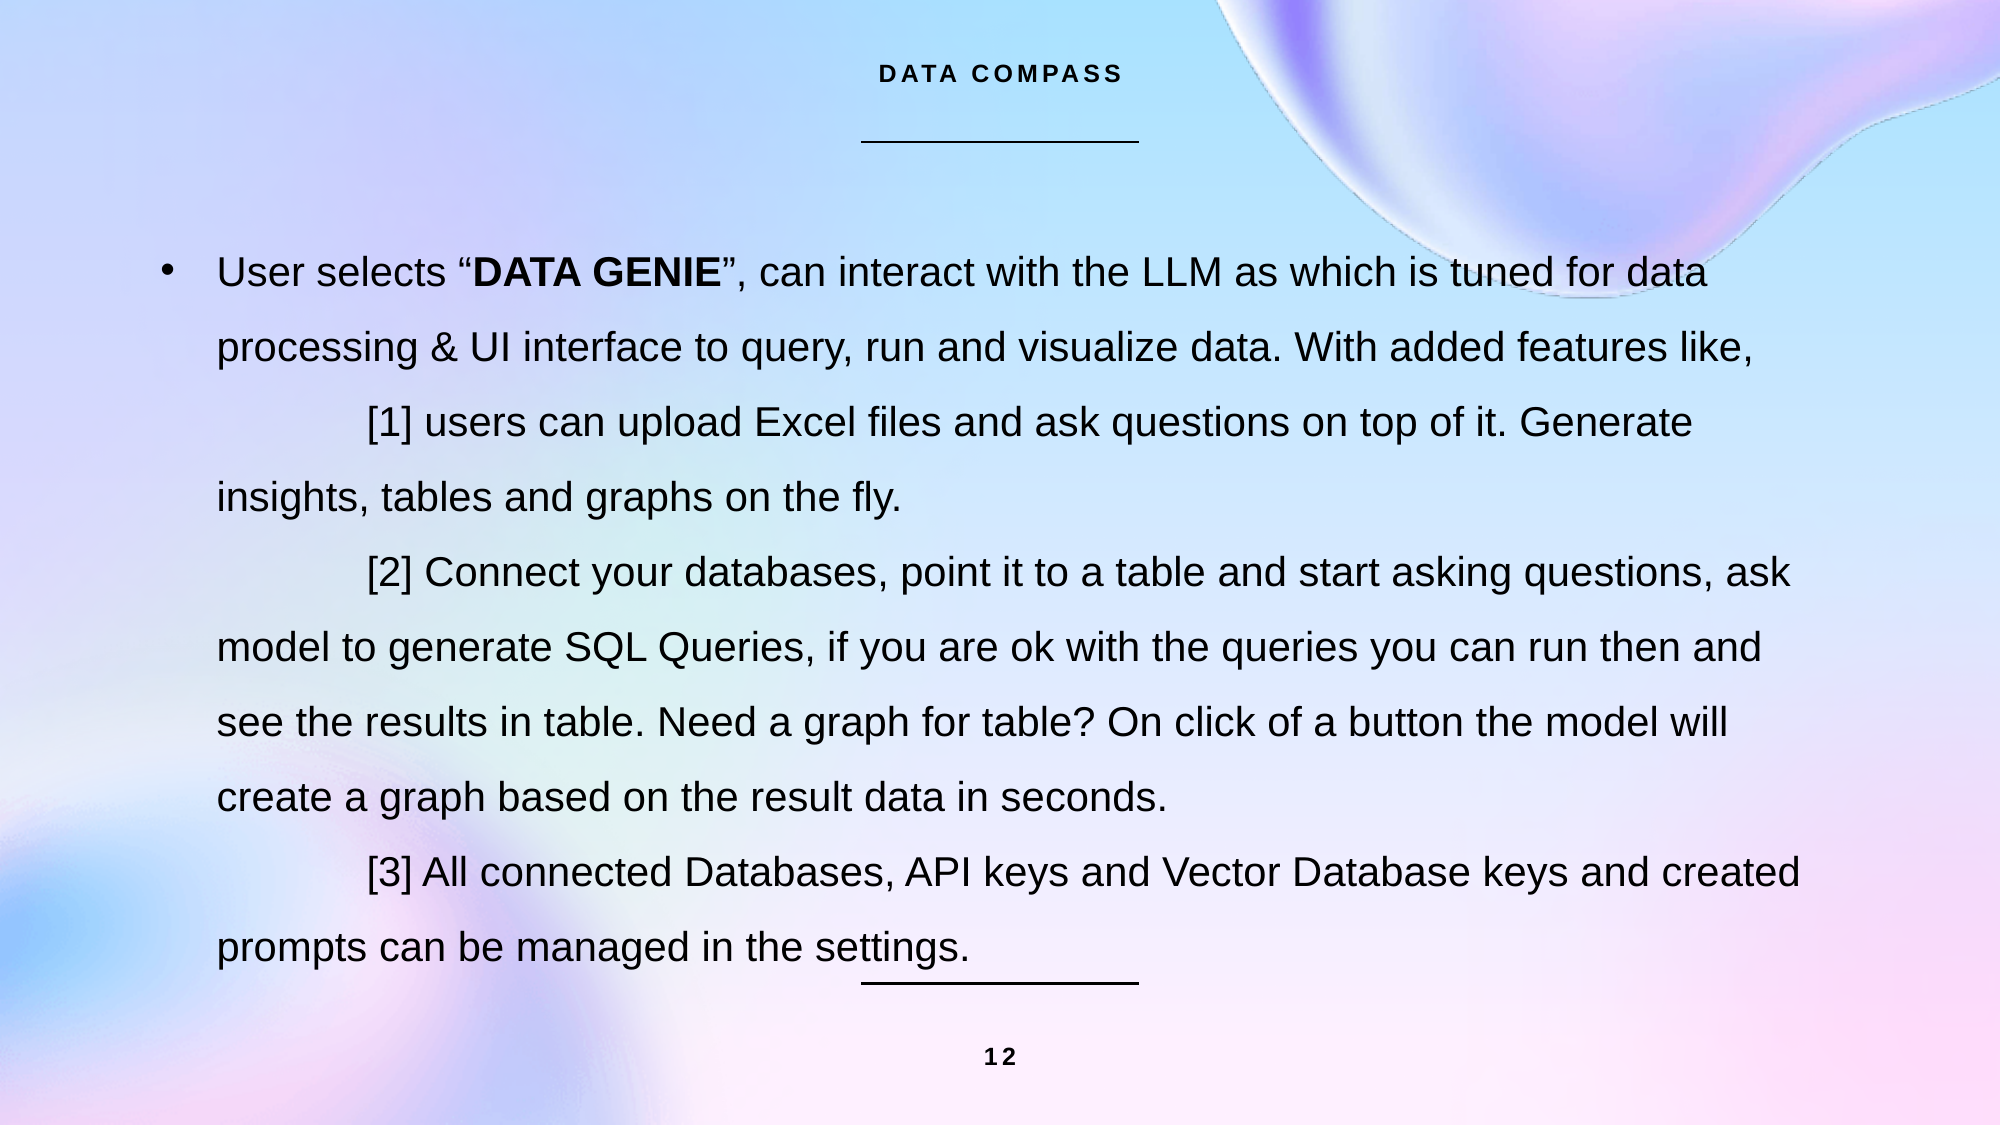

DATA COMPASS
# User selects “DATA GENIE”, can interact with the LLM as which is tuned for data processing & UI interface to query, run and visualize data. With added features like, [1] users can upload Excel files and ask questions on top of it. Generate insights, tables and graphs on the fly. [2] Connect your databases, point it to a table and start asking questions, ask model to generate SQL Queries, if you are ok with the queries you can run then and see the results in table. Need a graph for table? On click of a button the model will create a graph based on the result data in seconds. [3] All connected Databases, API keys and Vector Database keys and created prompts can be managed in the settings.
12